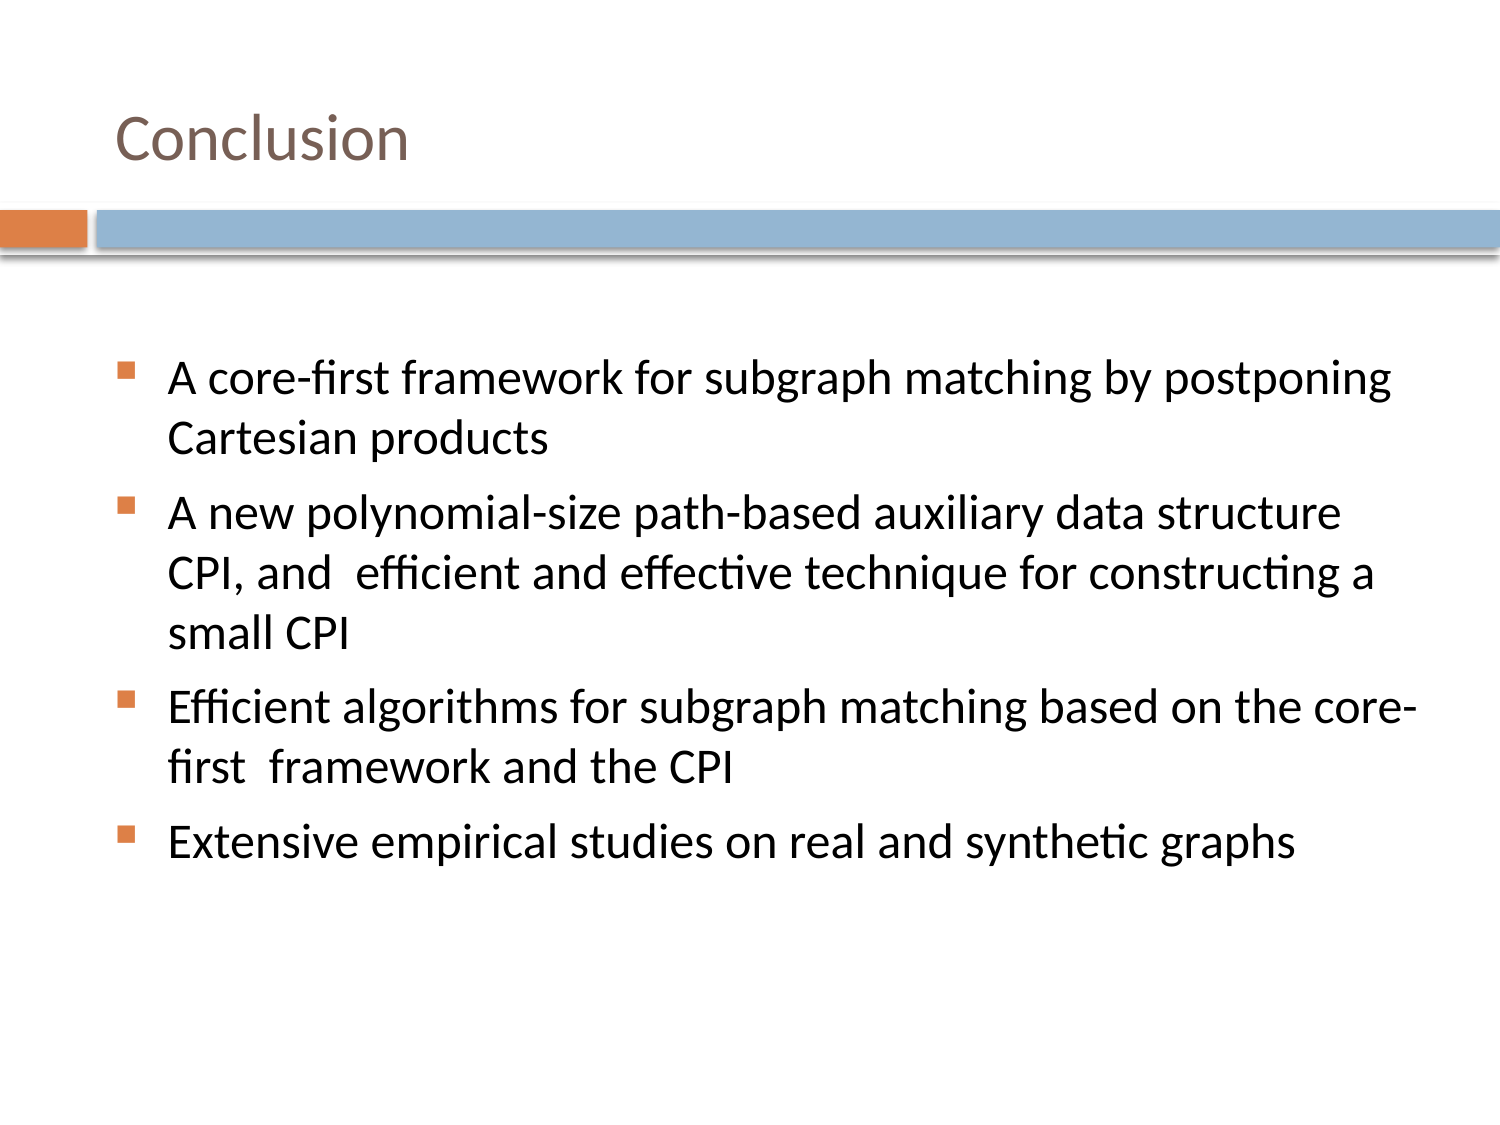

# Conclusion

A core-first framework for subgraph matching by postponing  Cartesian products
A new polynomial-size path-based auxiliary data structure CPI, and  efficient and effective technique for constructing a small CPI
Efficient algorithms for subgraph matching based on the core-first  framework and the CPI
Extensive empirical studies on real and synthetic graphs